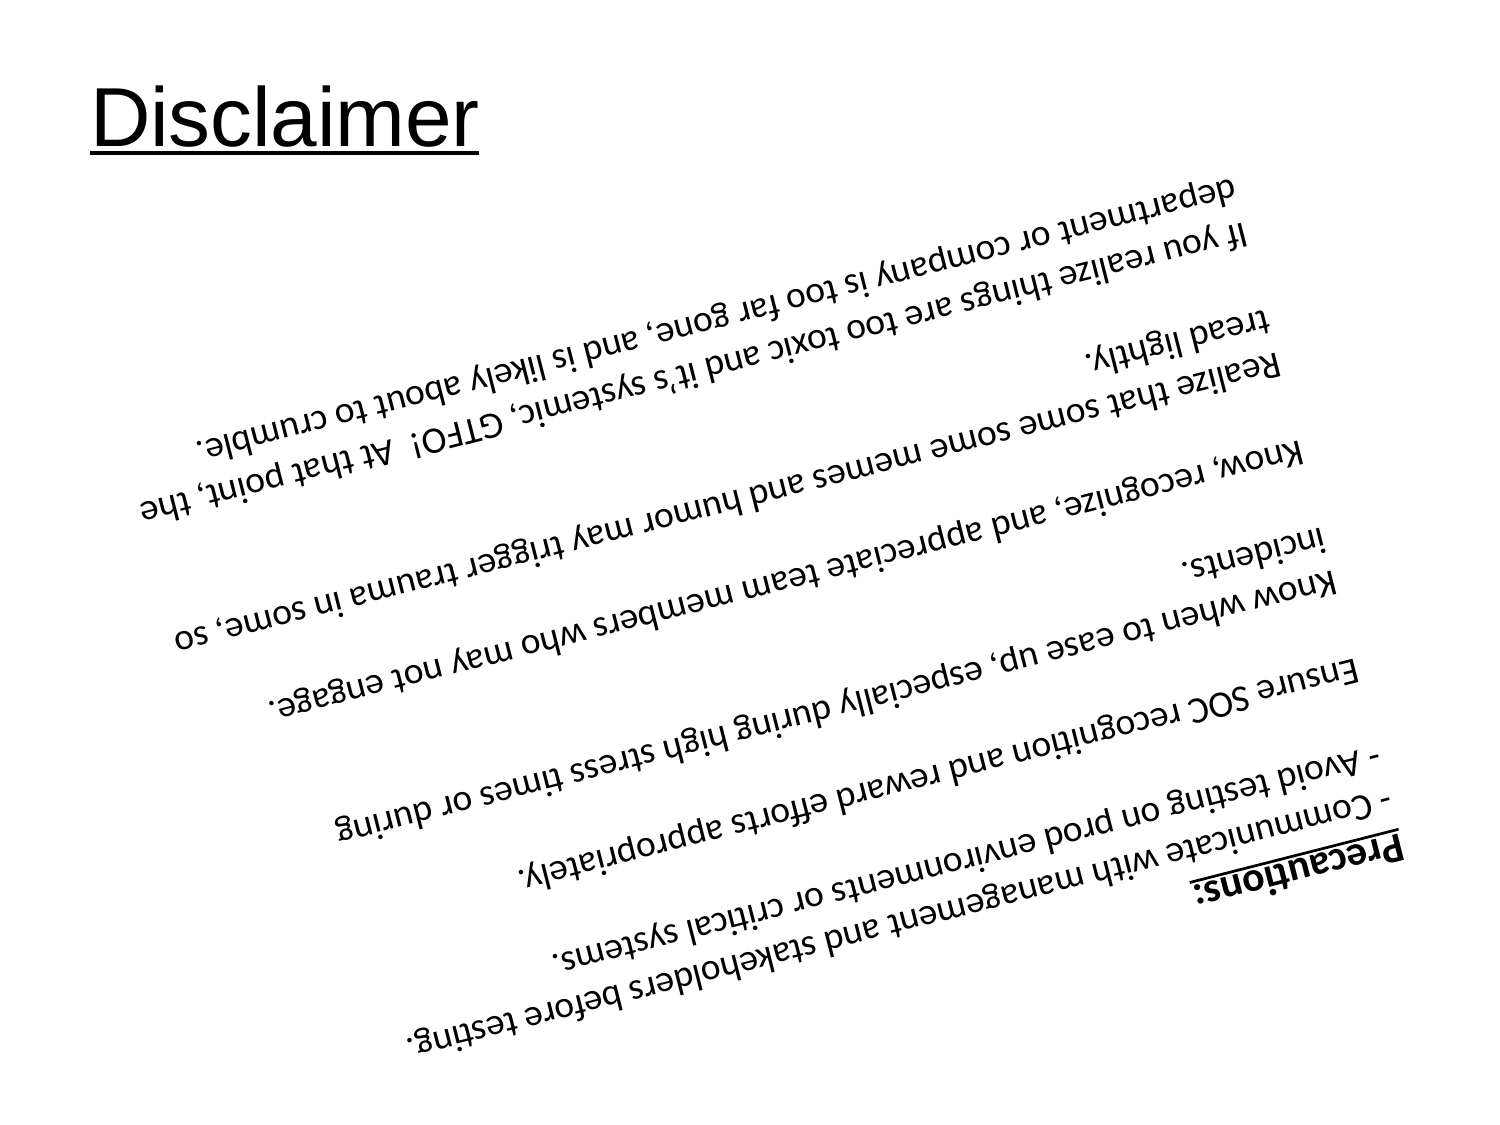

# Disclaimer
Precautions:
- Communicate with management and stakeholders before testing.
- Avoid testing on prod environments or critical systems.

Ensure SOC recognition and reward efforts appropriately.

Know when to ease up, especially during high stress times or during incidents.

Know, recognize, and appreciate team members who may not engage.

Realize that some some memes and humor may trigger trauma in some, so tread lightly.

If you realize things are too toxic and it’s systemic, GTFO!  At that point, the
department or company is too far gone, and is likely about to crumble.